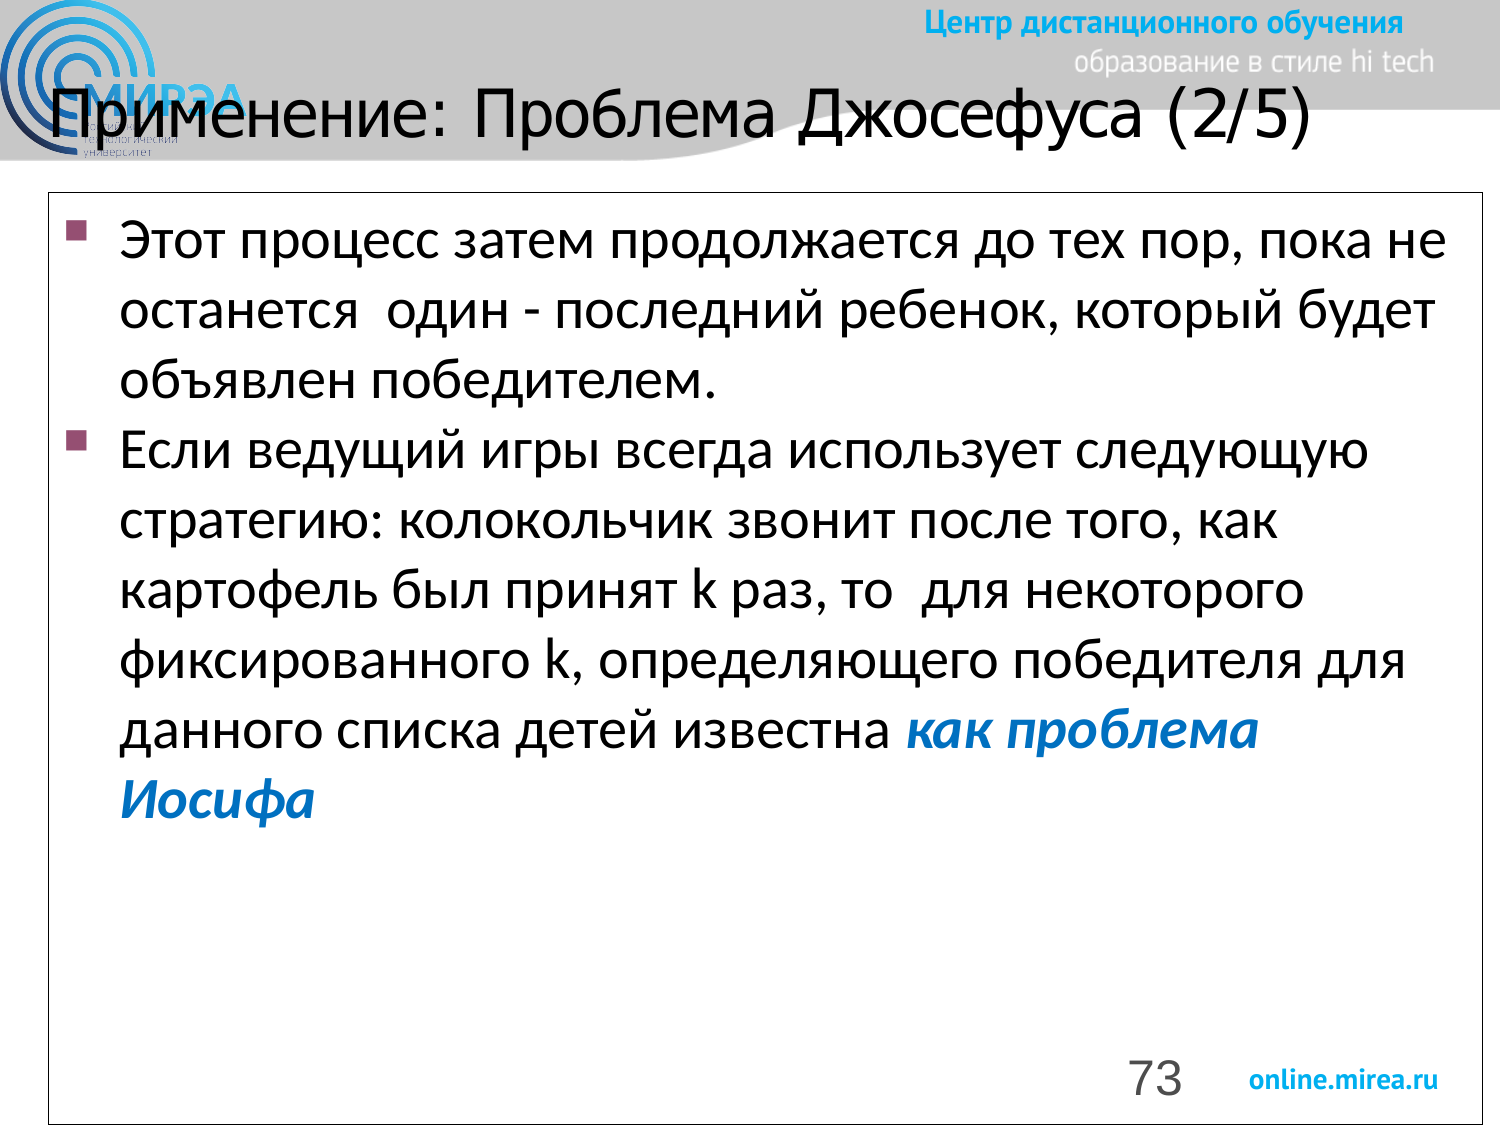

# Применение: Проблема Джосефуса (2/5)
Этот процесс затем продолжается до тех пор, пока не останется  один - последний ребенок, который будет объявлен победителем.
Если ведущий игры всегда использует следующую стратегию: колокольчик звонит после того, как картофель был принят k раз, то  для некоторого фиксированного k, определяющего победителя для данного списка детей известна как проблема Иосифа
73